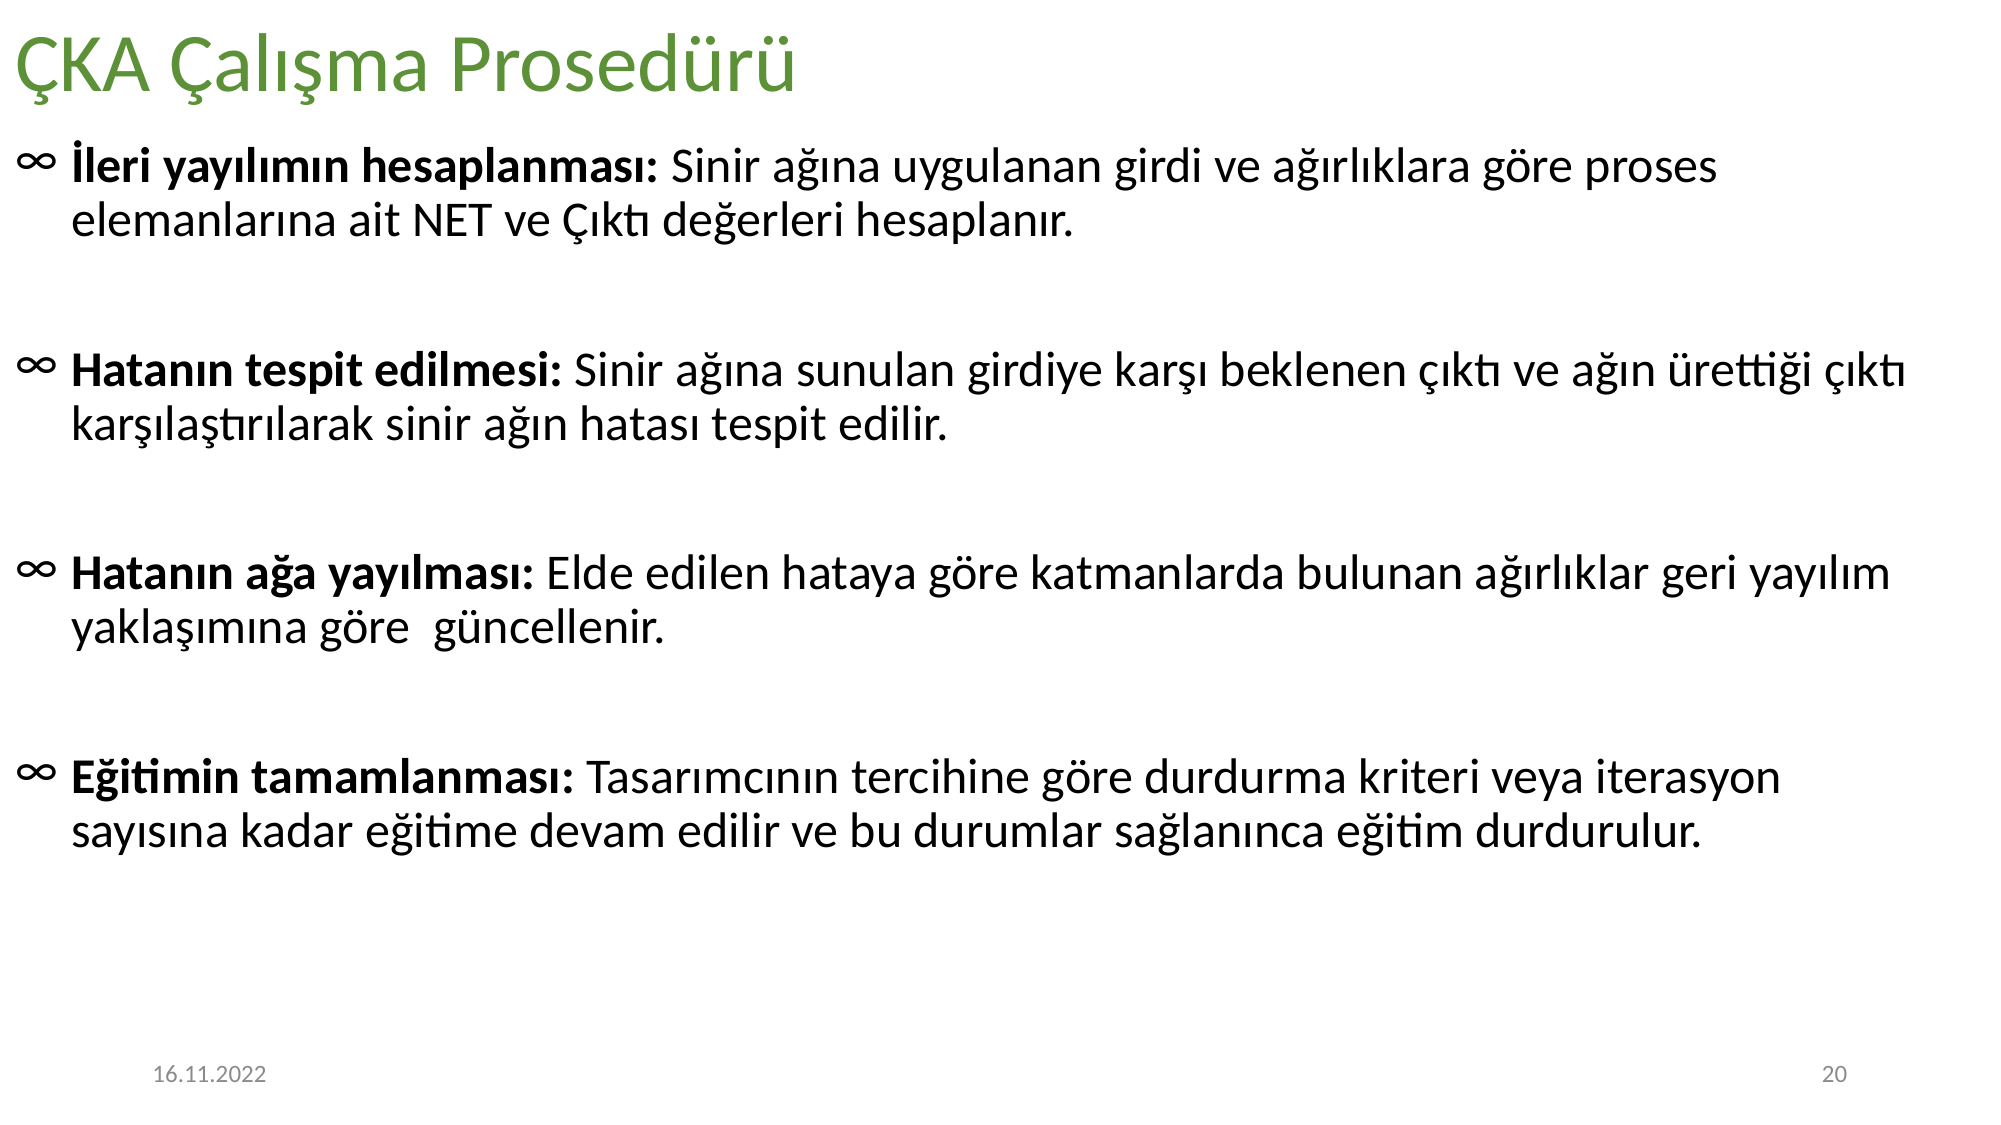

# ÇKA Çalışma Prosedürü
İleri yayılımın hesaplanması: Sinir ağına uygulanan girdi ve ağırlıklara göre proses elemanlarına ait NET ve Çıktı değerleri hesaplanır.

Hatanın tespit edilmesi: Sinir ağına sunulan girdiye karşı beklenen çıktı ve ağın ürettiği çıktı karşılaştırılarak sinir ağın hatası tespit edilir.

Hatanın ağa yayılması: Elde edilen hataya göre katmanlarda bulunan ağırlıklar geri yayılım yaklaşımına göre  güncellenir.

Eğitimin tamamlanması: Tasarımcının tercihine göre durdurma kriteri veya iterasyon sayısına kadar eğitime devam edilir ve bu durumlar sağlanınca eğitim durdurulur.
16.11.2022
20